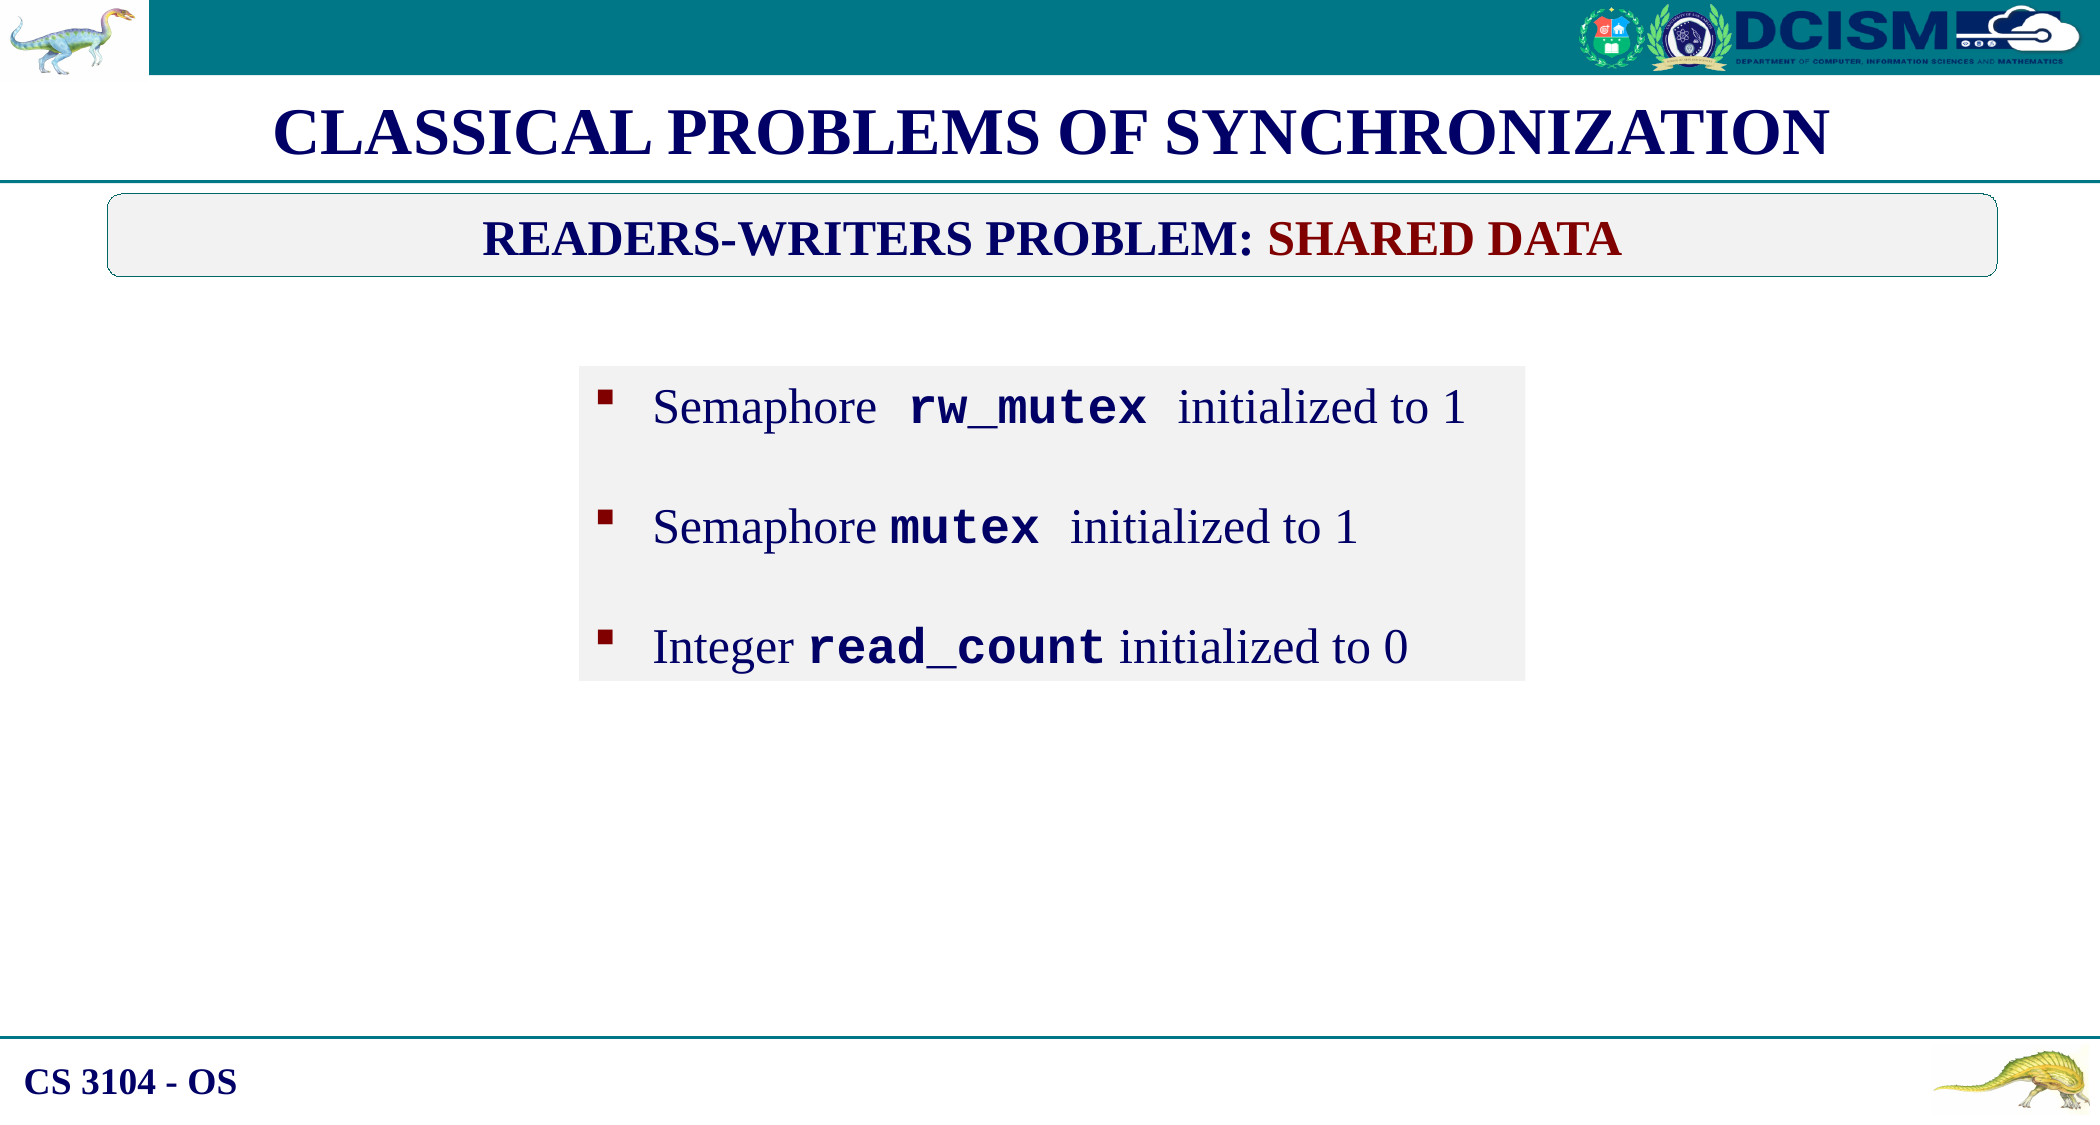

CLASSICAL PROBLEMS OF SYNCHRONIZATION
READERS-WRITERS PROBLEM: SHARED DATA
Semaphore rw_mutex initialized to 1

Semaphore mutex initialized to 1

Integer read_count initialized to 0